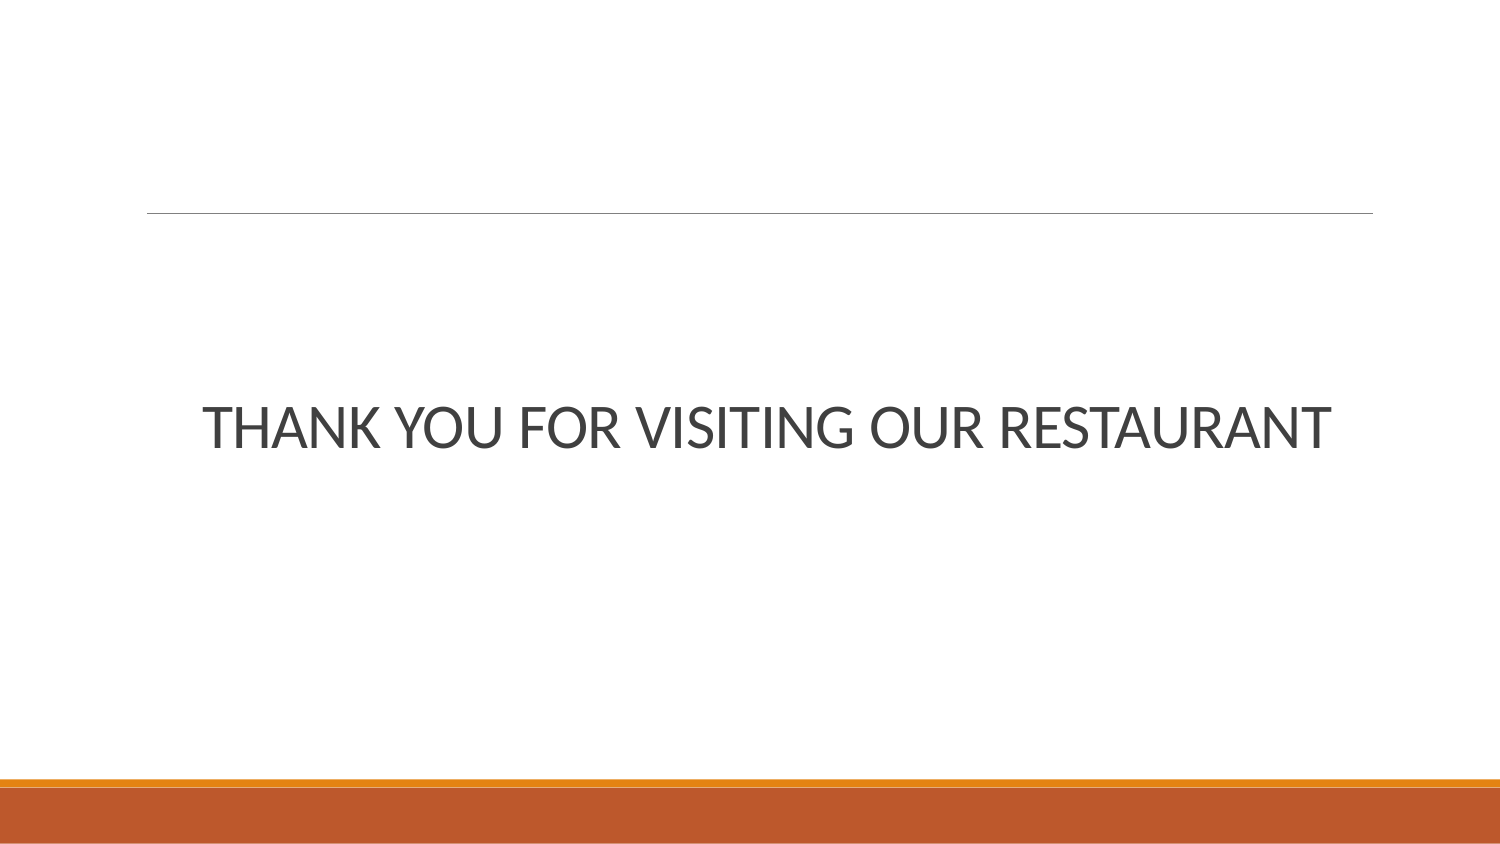

# THANK YOU FOR VISITING OUR RESTAURANT